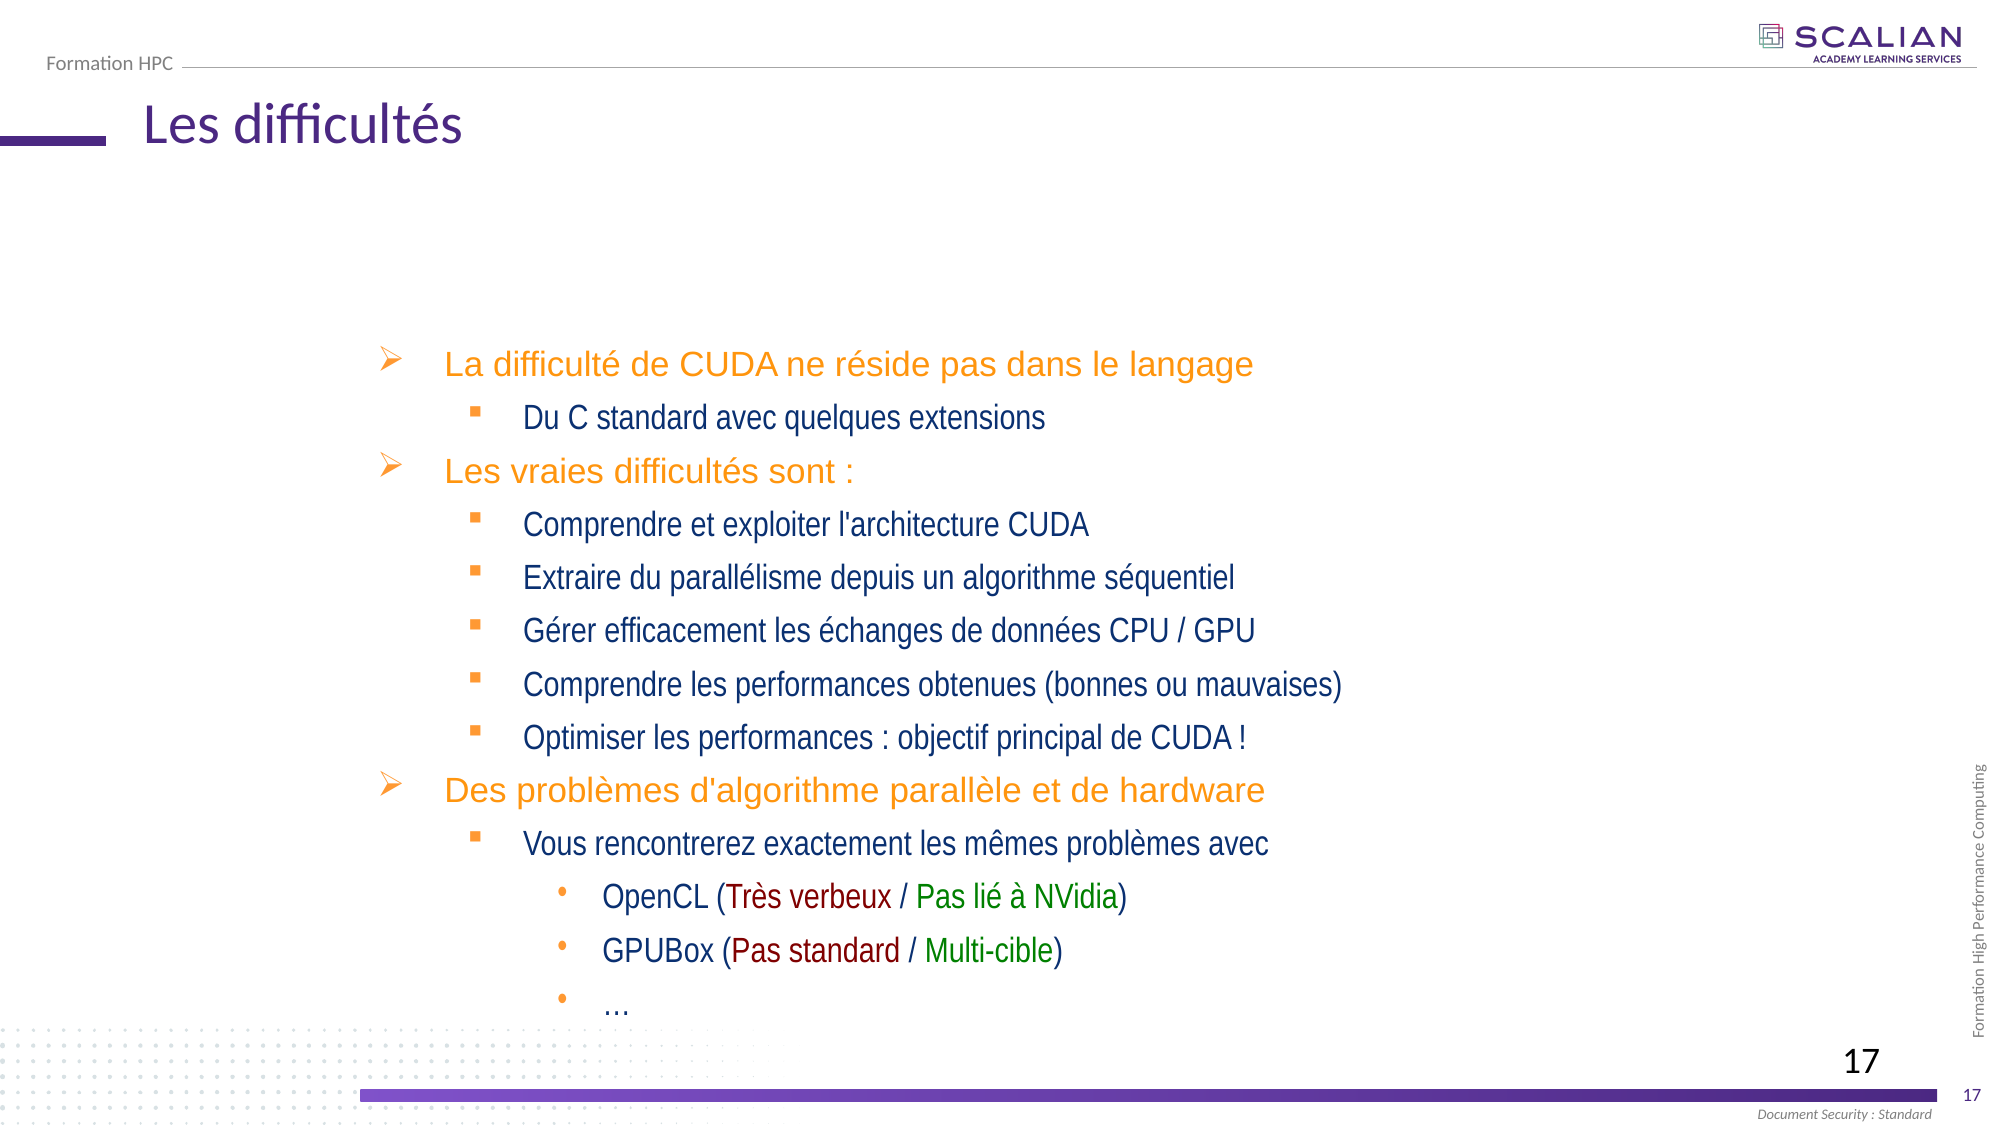

# Les difficultés

La difficulté de CUDA ne réside pas dans le langage
Du C standard avec quelques extensions
Les vraies difficultés sont :
Comprendre et exploiter l'architecture CUDA
Extraire du parallélisme depuis un algorithme séquentiel
Gérer efficacement les échanges de données CPU / GPU
Comprendre les performances obtenues (bonnes ou mauvaises)
Optimiser les performances : objectif principal de CUDA !
Des problèmes d'algorithme parallèle et de hardware
Vous rencontrerez exactement les mêmes problèmes avec
OpenCL (Très verbeux / Pas lié à NVidia)
GPUBox (Pas standard / Multi-cible)
…
17